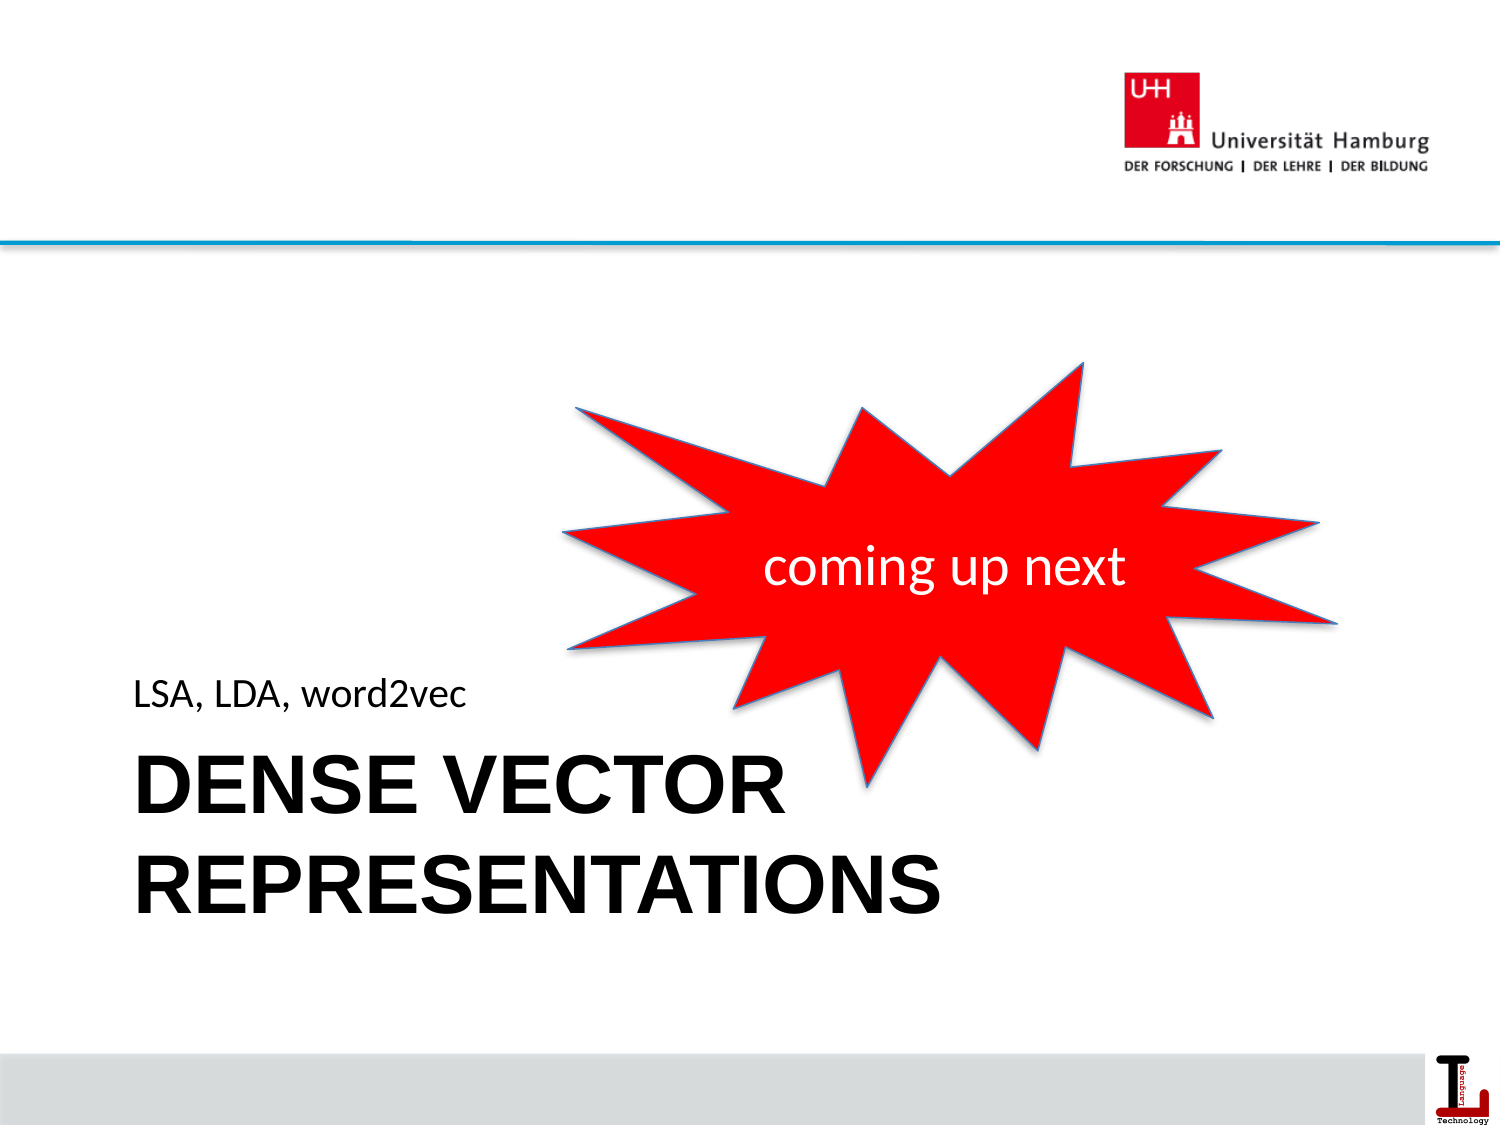

coming up next
LSA, LDA, word2vec
# Dense Vector Representations